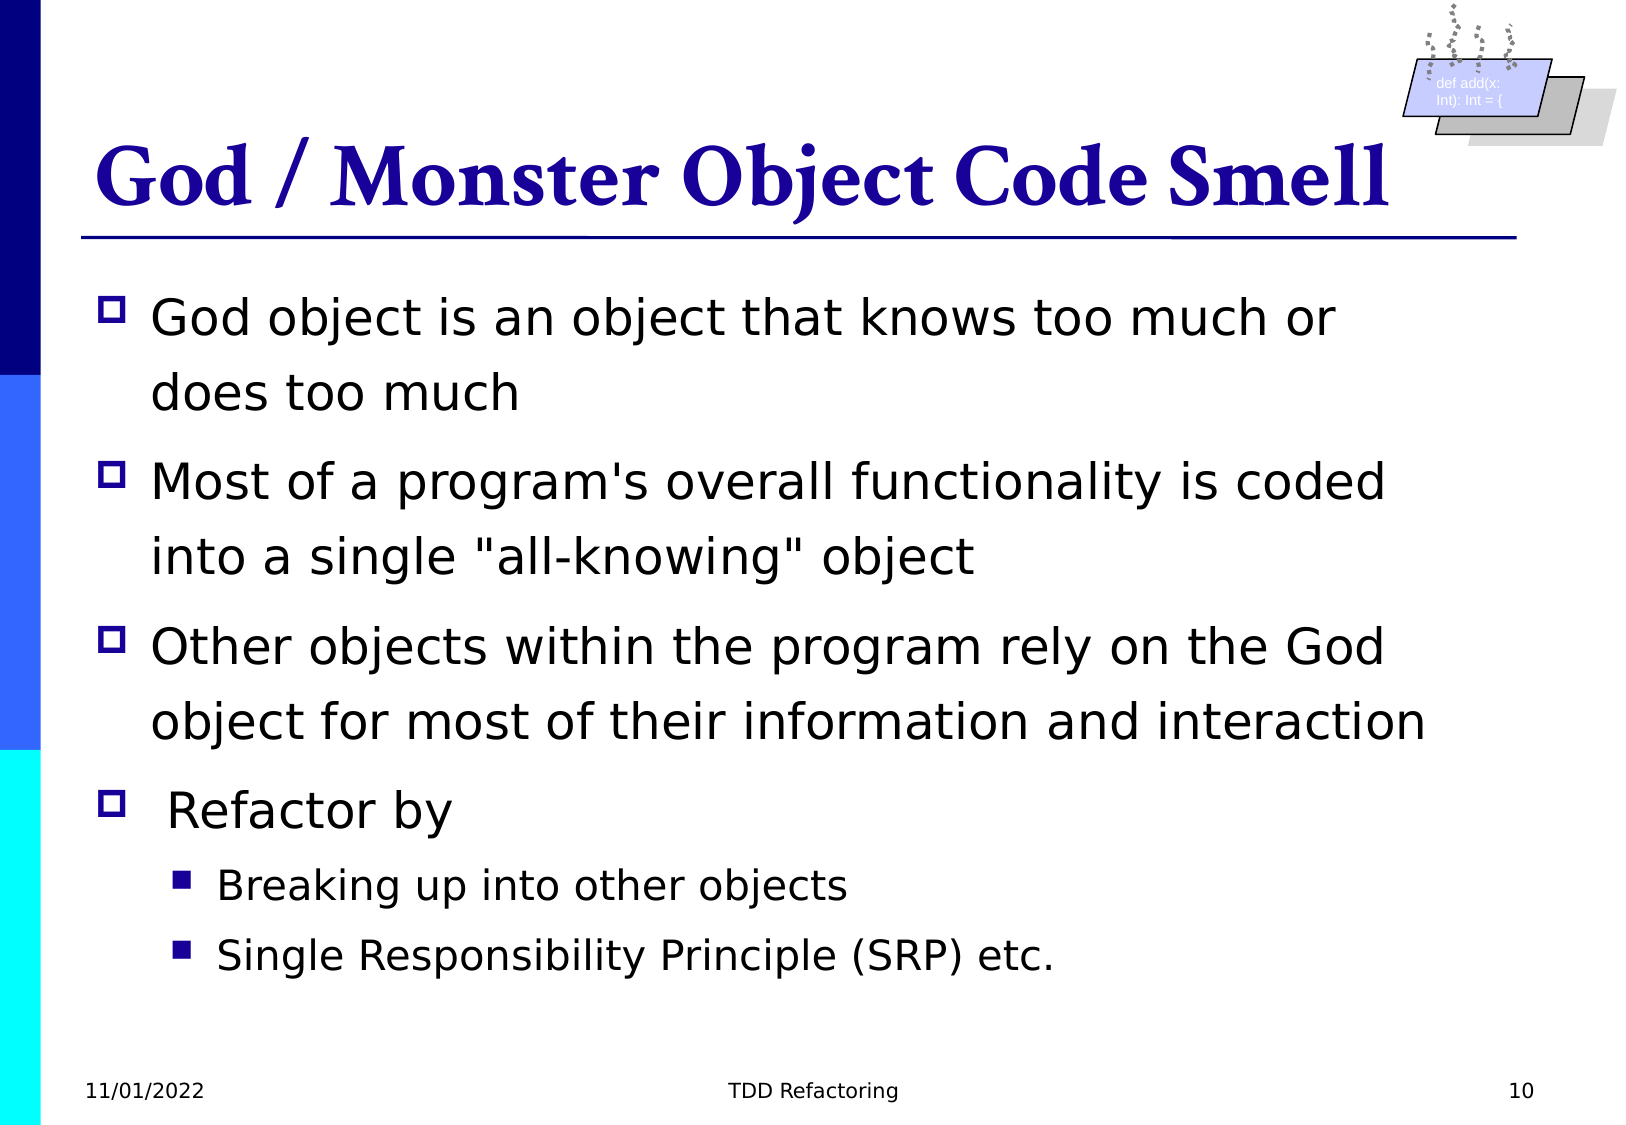

def add(x: Int): Int = {

God / Monster Object Code Smell
God object is an object that knows too much or does too much
Most of a program's overall functionality is coded into a single "all-knowing" object
Other objects within the program rely on the God object for most of their information and interaction
 Refactor by
Breaking up into other objects
Single Responsibility Principle (SRP) etc.
11/01/2022
TDD Refactoring
10